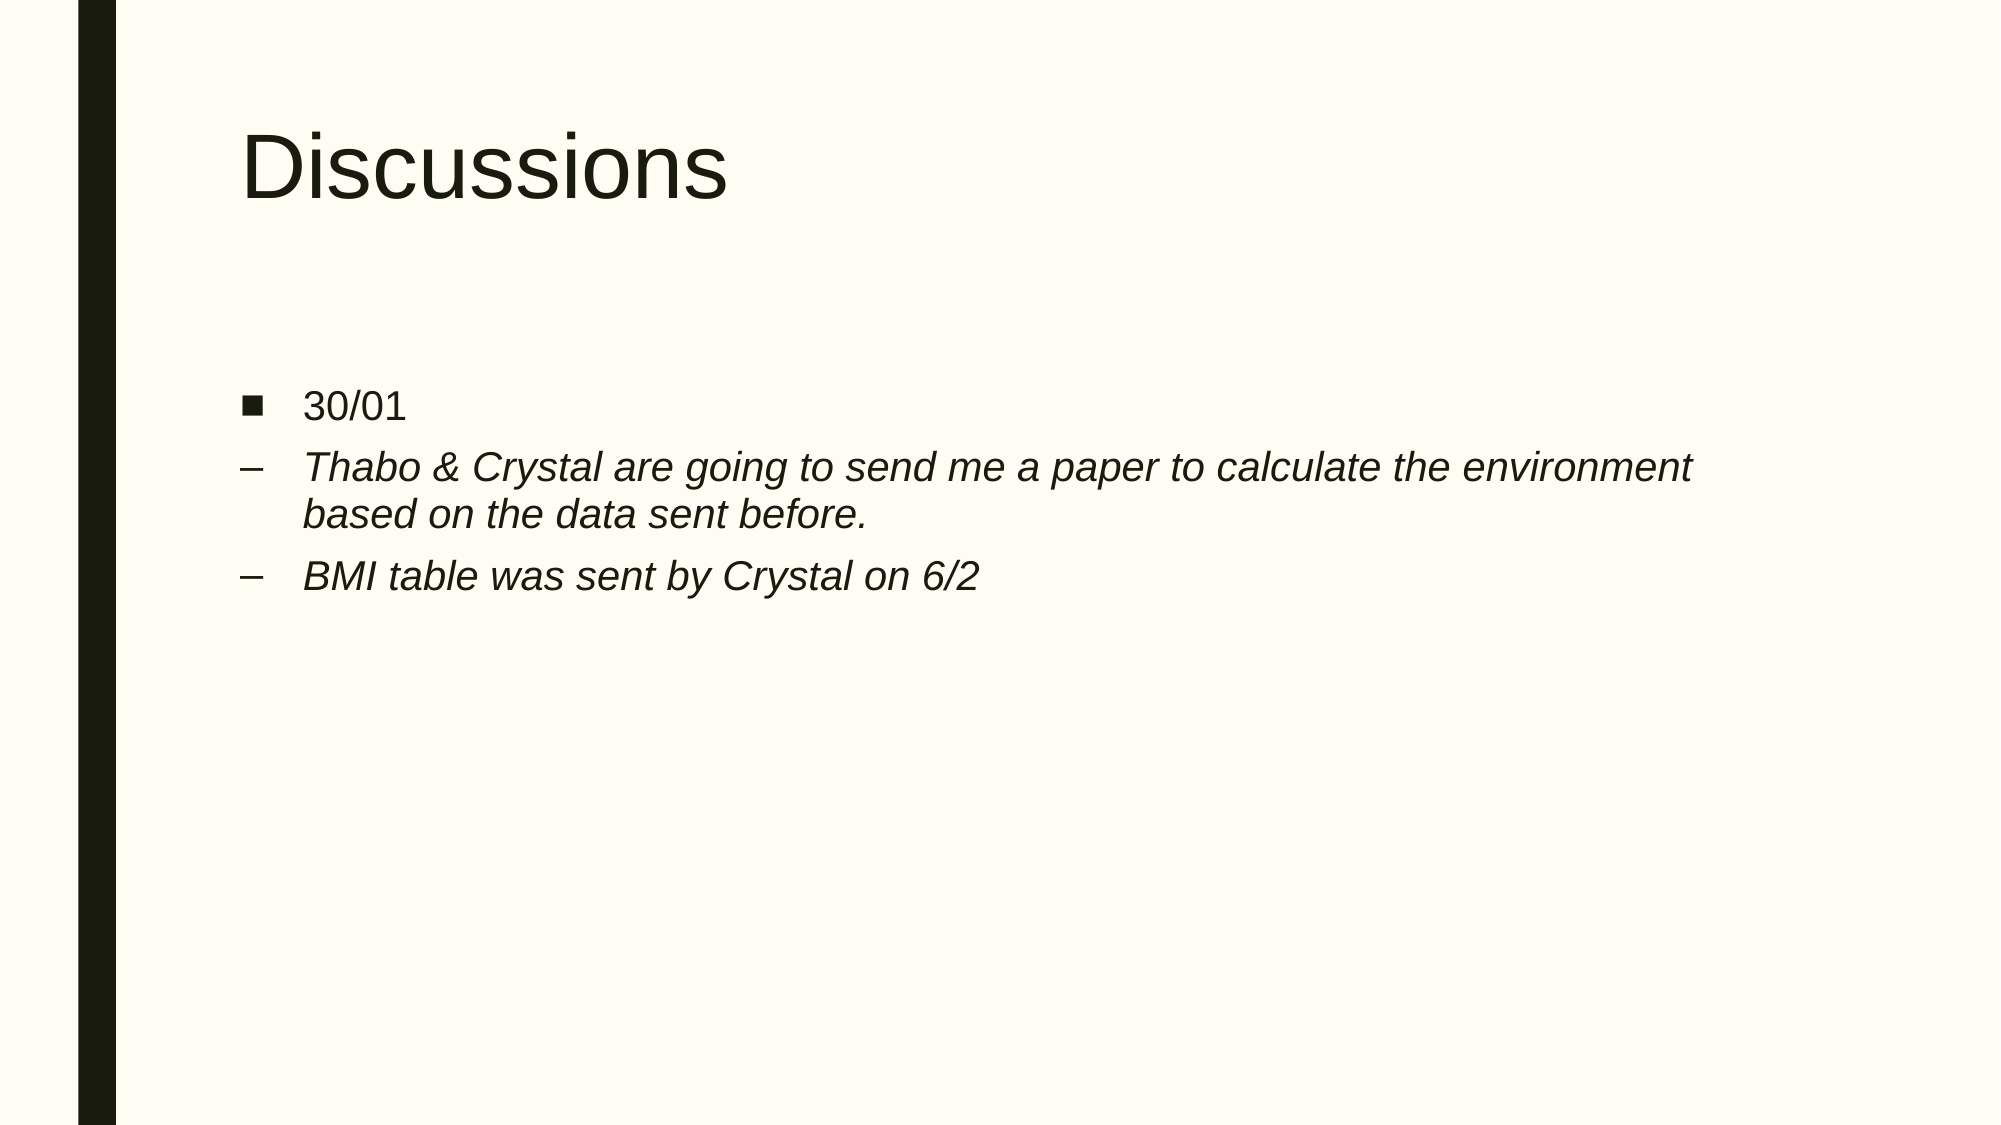

# Discussions
30/01
Thabo & Crystal are going to send me a paper to calculate the environment based on the data sent before.
BMI table was sent by Crystal on 6/2